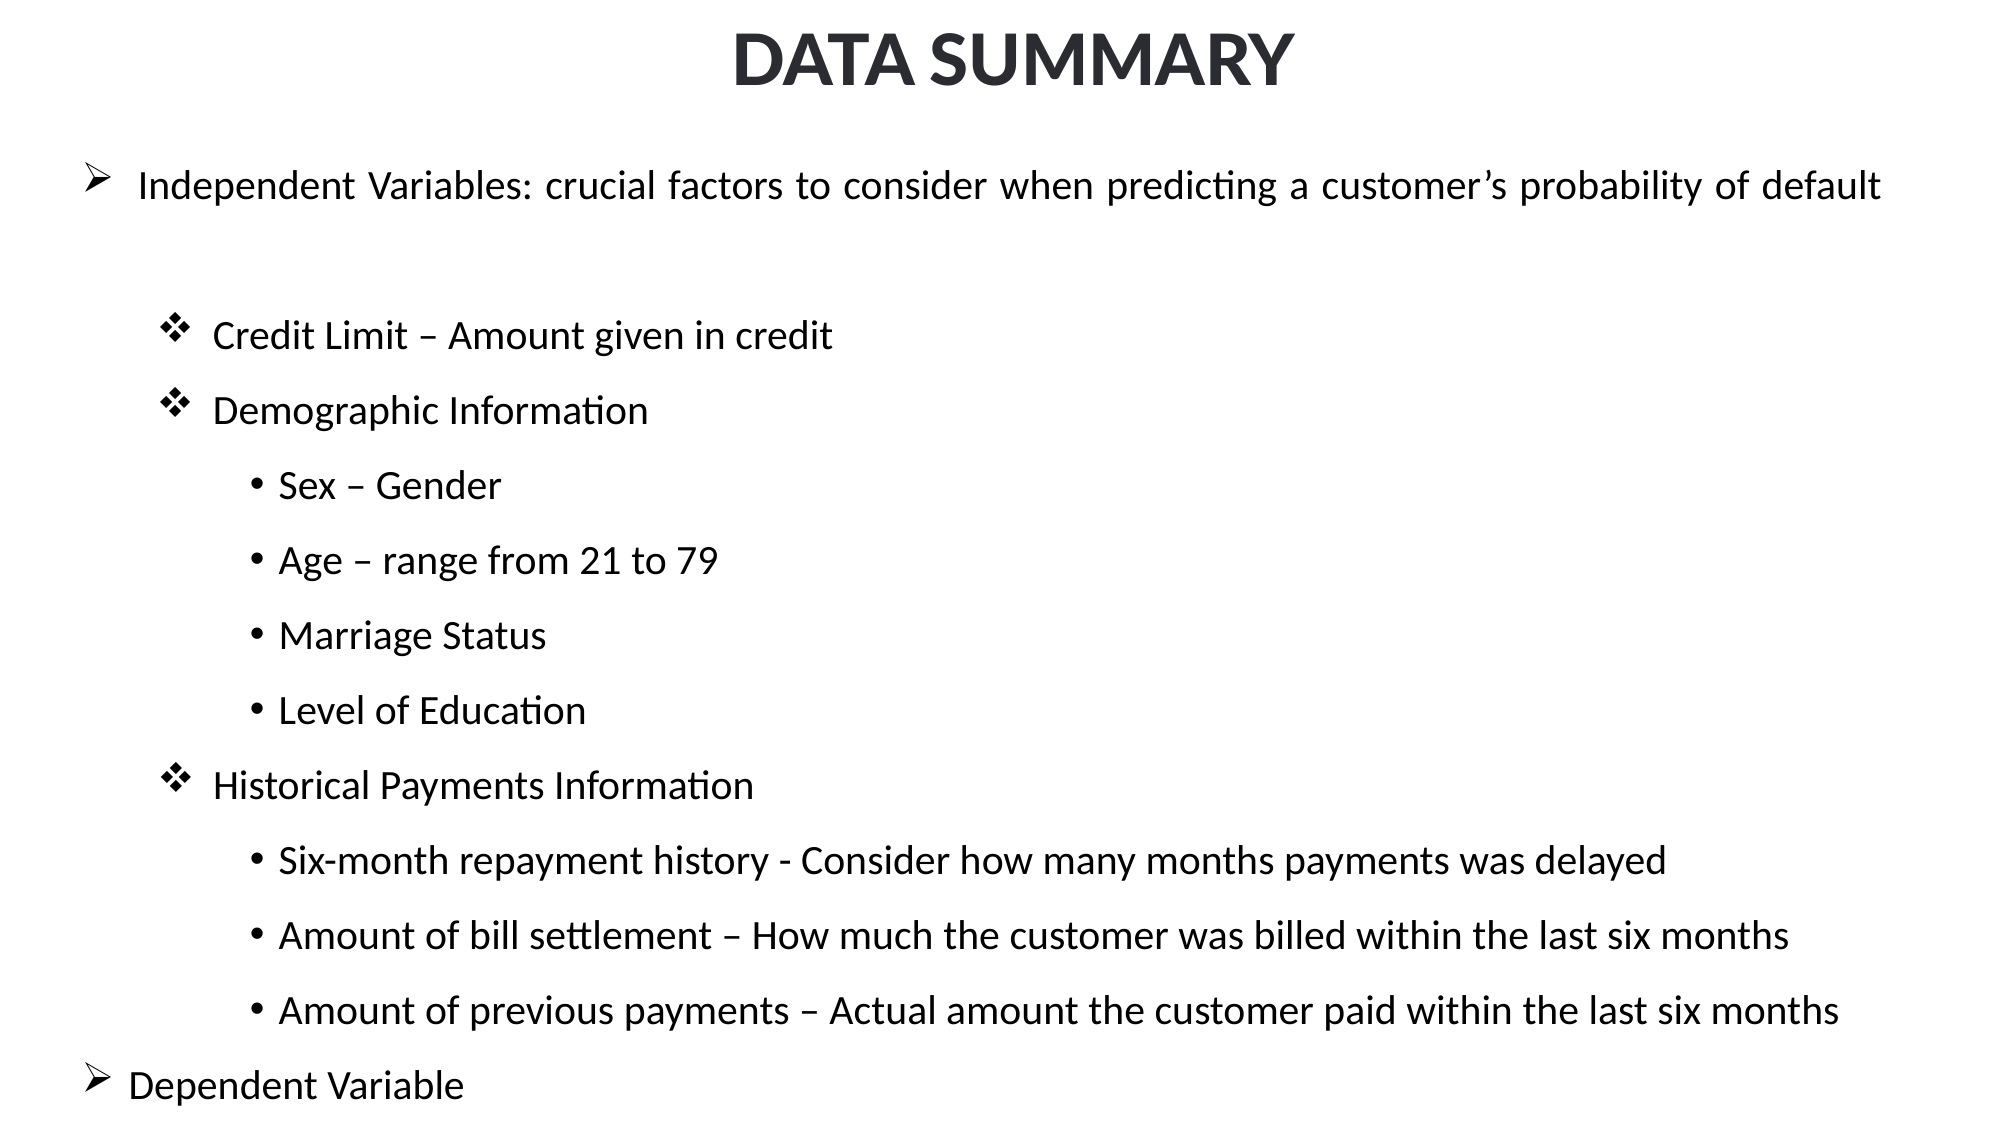

# Data summary
Independent Variables: crucial factors to consider when predicting a customer’s probability of default
Credit Limit – Amount given in credit
Demographic Information
Sex – Gender
Age – range from 21 to 79
Marriage Status
Level of Education
Historical Payments Information
Six-month repayment history - Consider how many months payments was delayed
Amount of bill settlement – How much the customer was billed within the last six months
Amount of previous payments – Actual amount the customer paid within the last six months
Dependent Variable
Default – if a customer will default next month (0: No, 1: Yes)

WWW.YOURSITE.COM